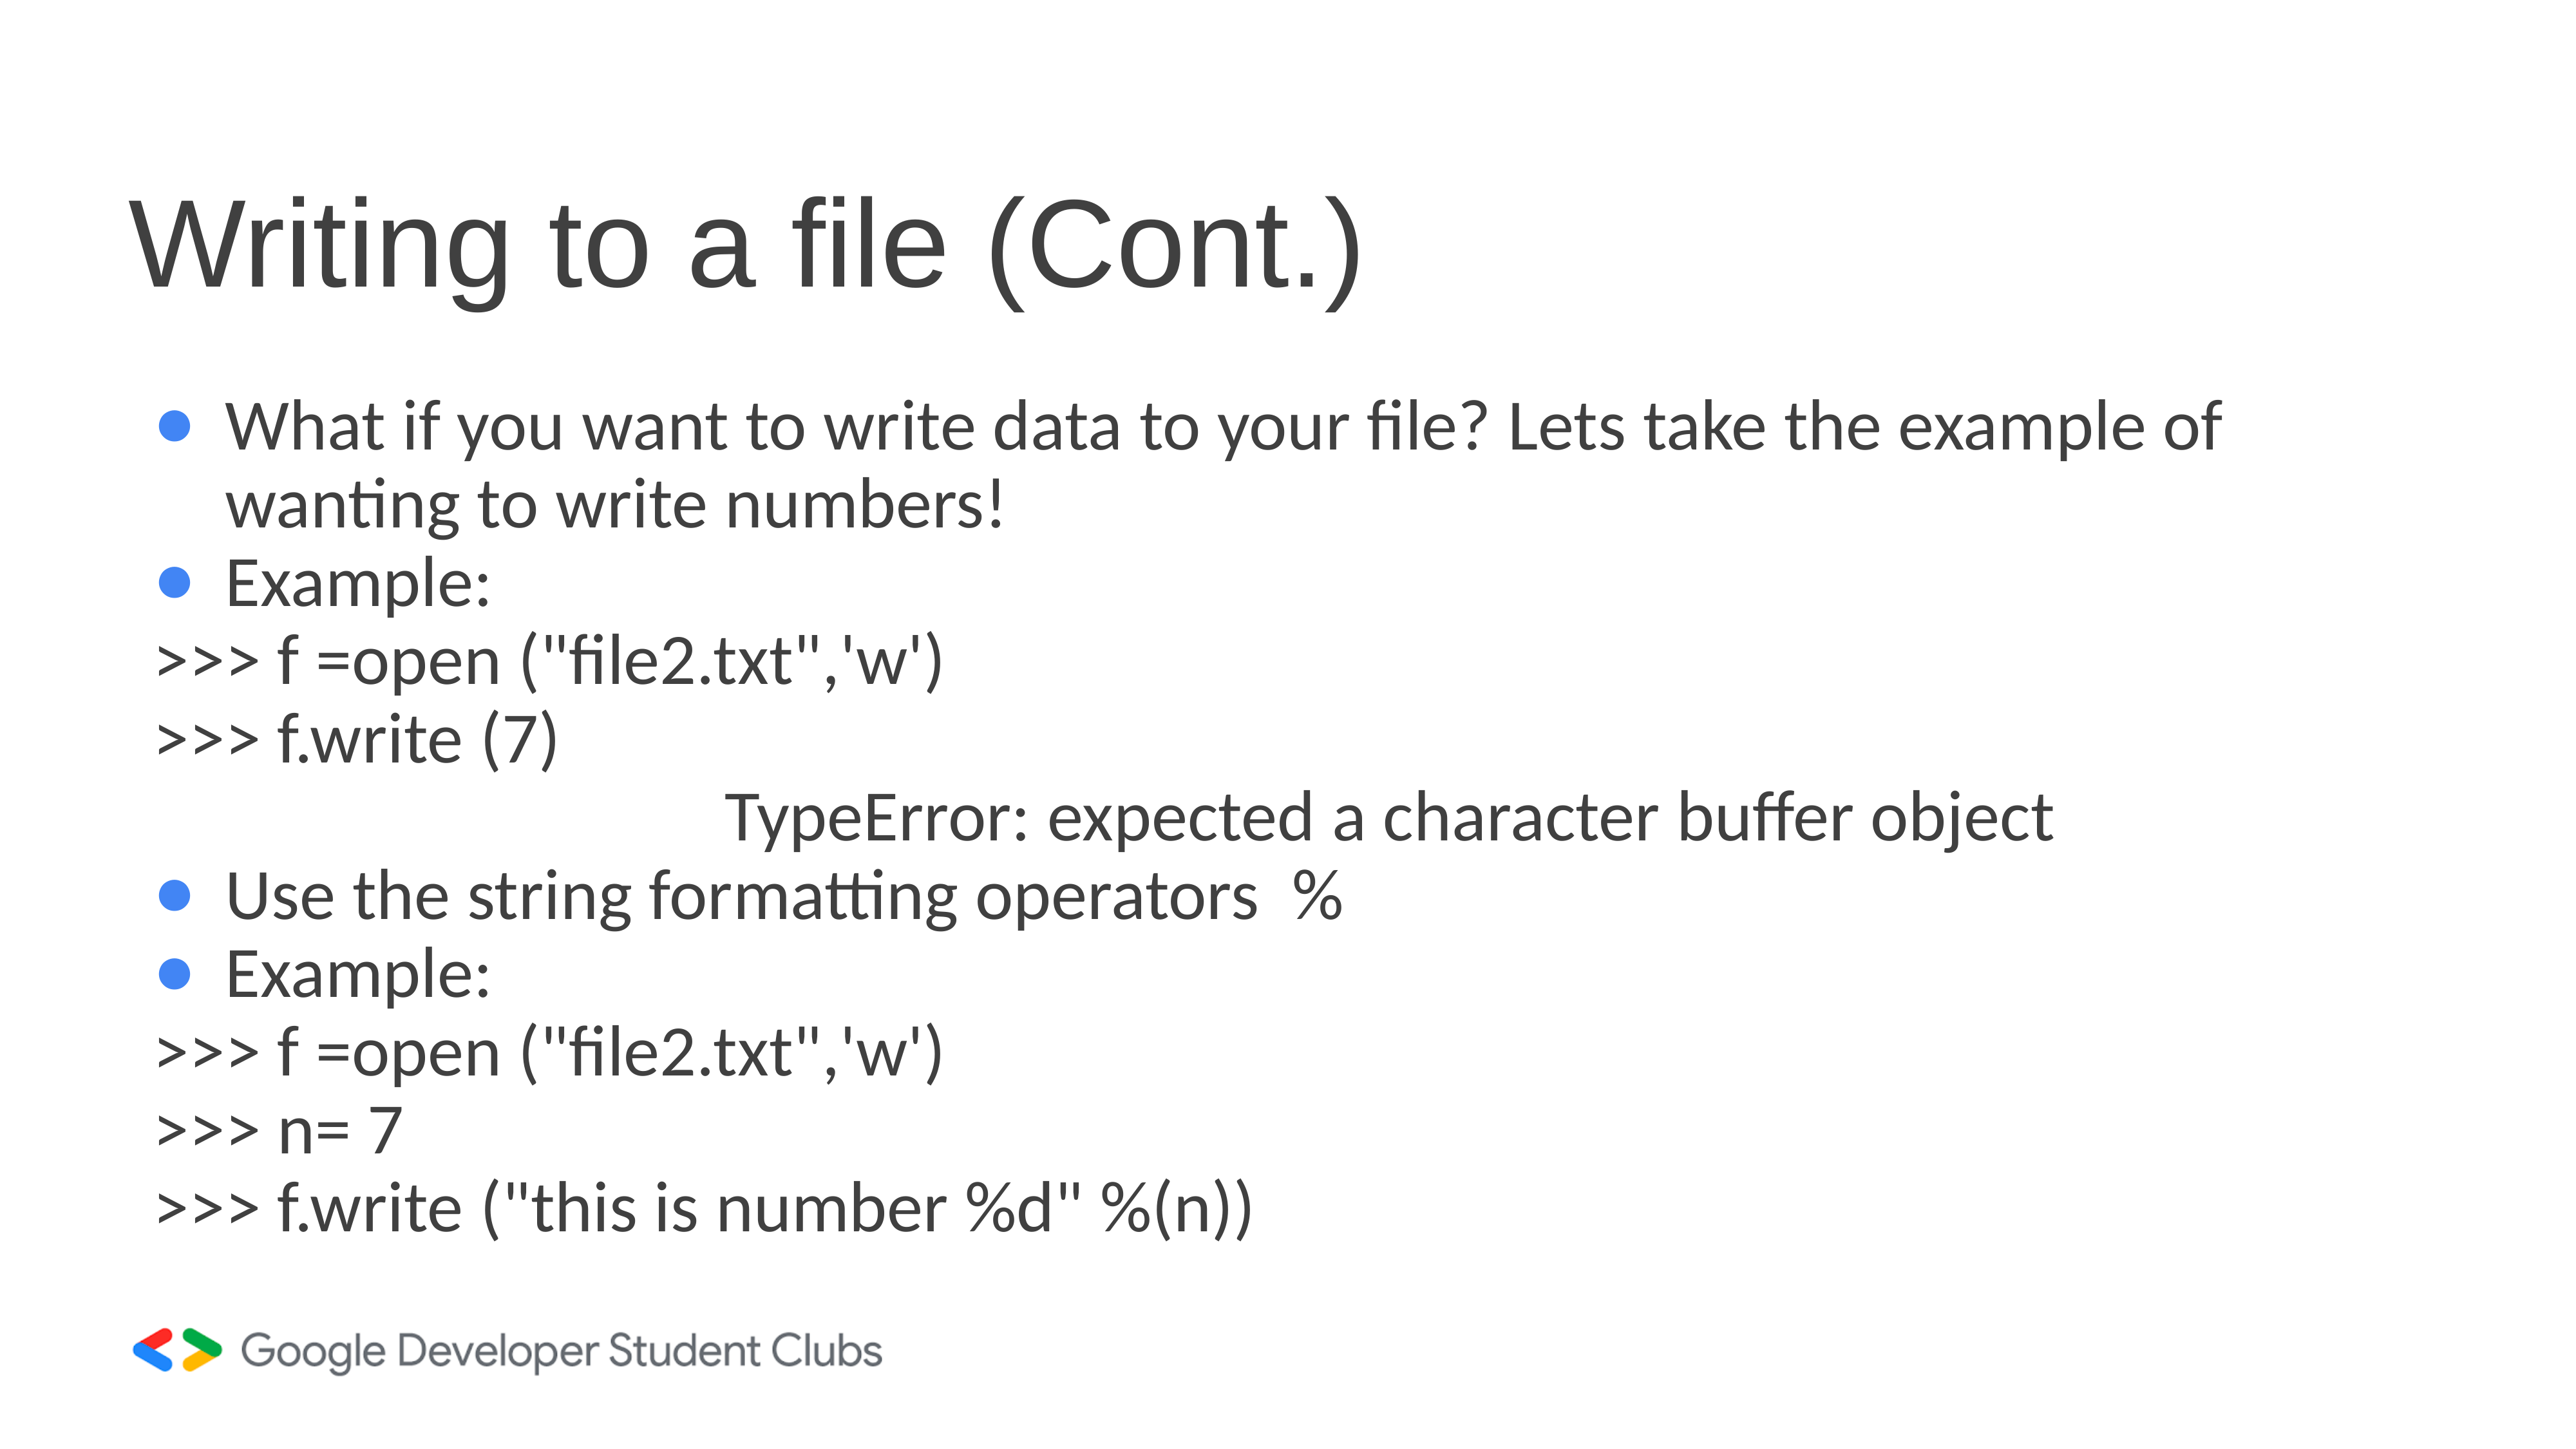

# Writing to a file (Cont.)
What if you want to write data to your file? Lets take the example of wanting to write numbers!
Example:
>>> f =open ("file2.txt",'w')
>>> f.write (7)
		TypeError: expected a character buffer object
Use the string formatting operators  %
Example:
>>> f =open ("file2.txt",'w')
>>> n= 7
>>> f.write ("this is number %d" %(n))